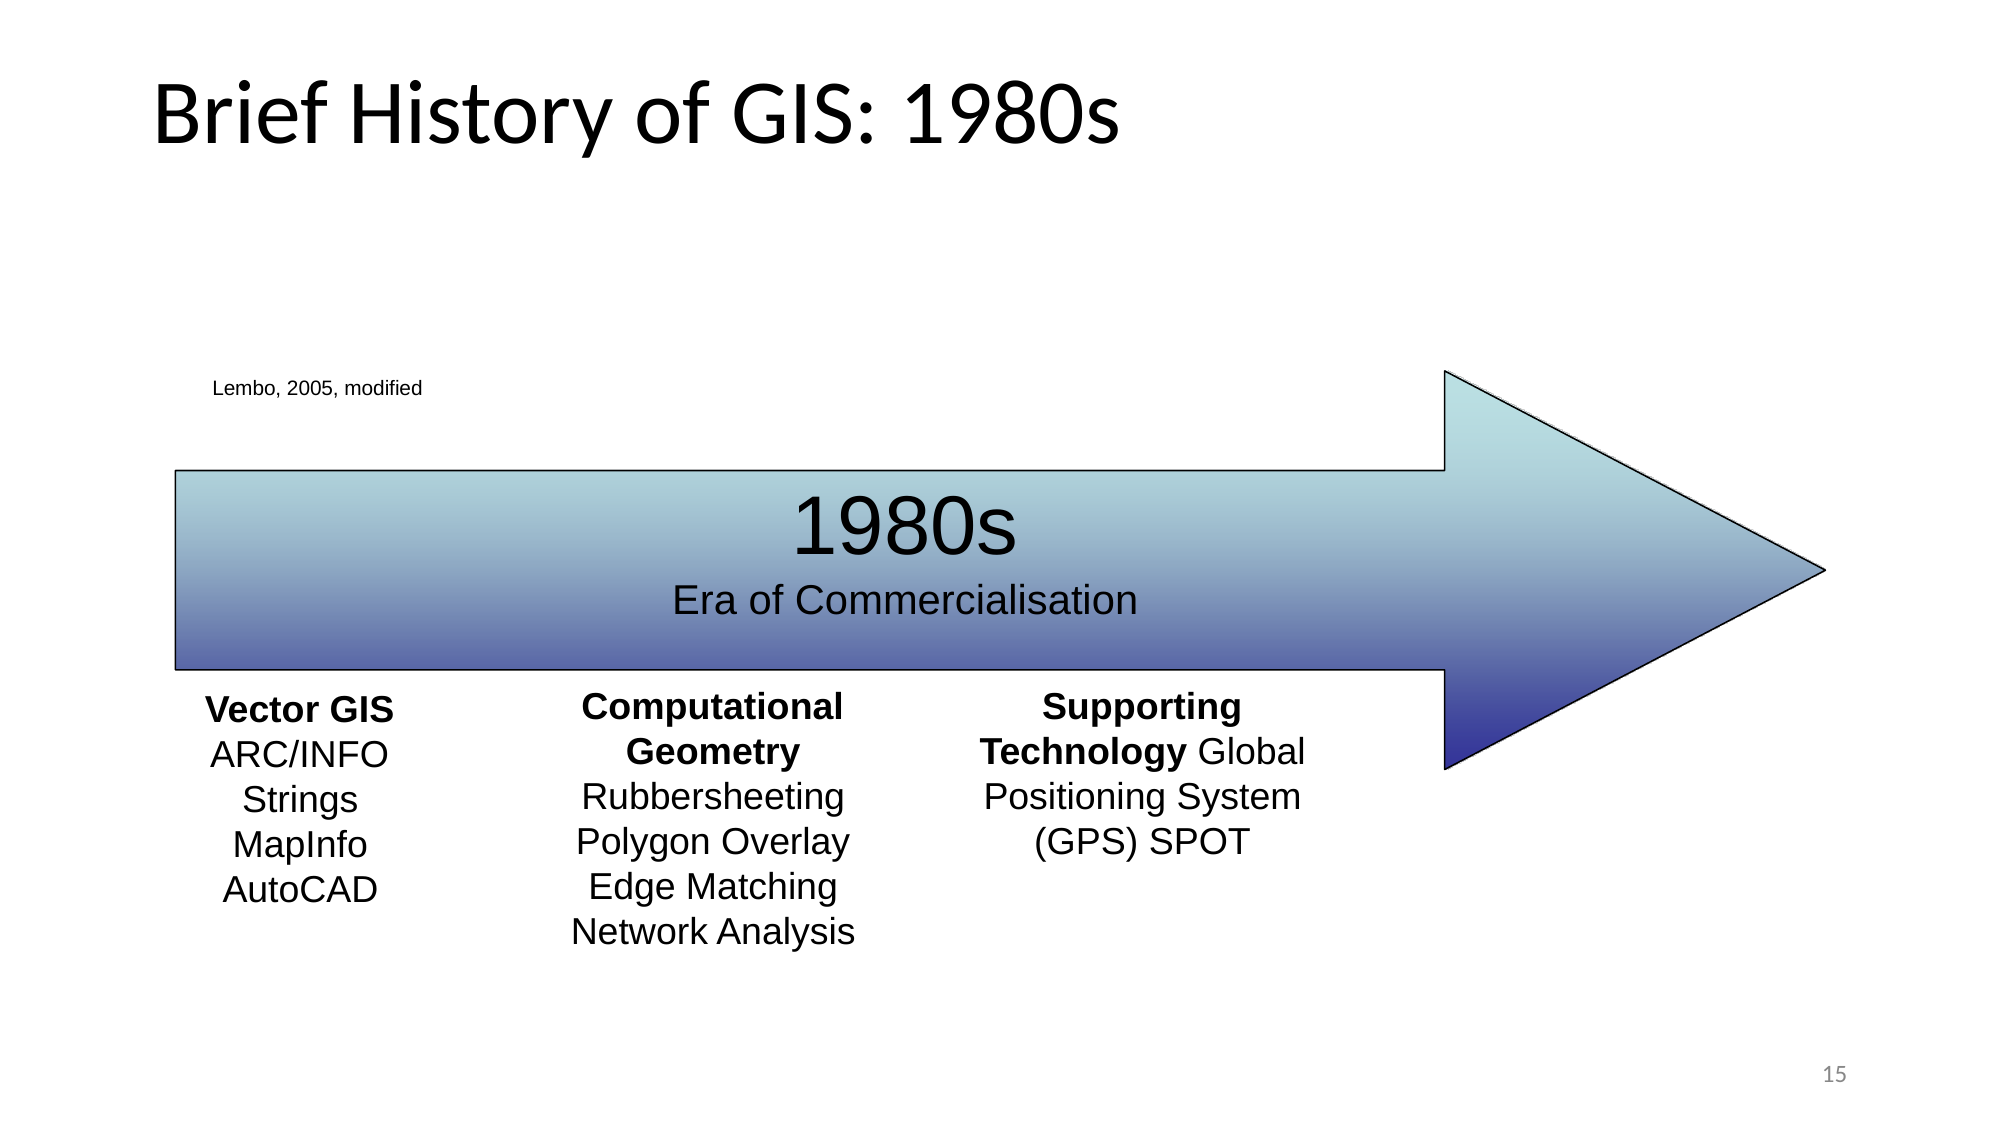

# Brief History of GIS: 1980s

Lembo, 2005, modified
1980s
Era of Commercialisation
Computational Geometry Rubbersheeting Polygon Overlay Edge Matching Network Analysis
Supporting Technology Global Positioning System (GPS) SPOT
Vector GIS
ARC/INFO
Strings MapInfo AutoCAD
15